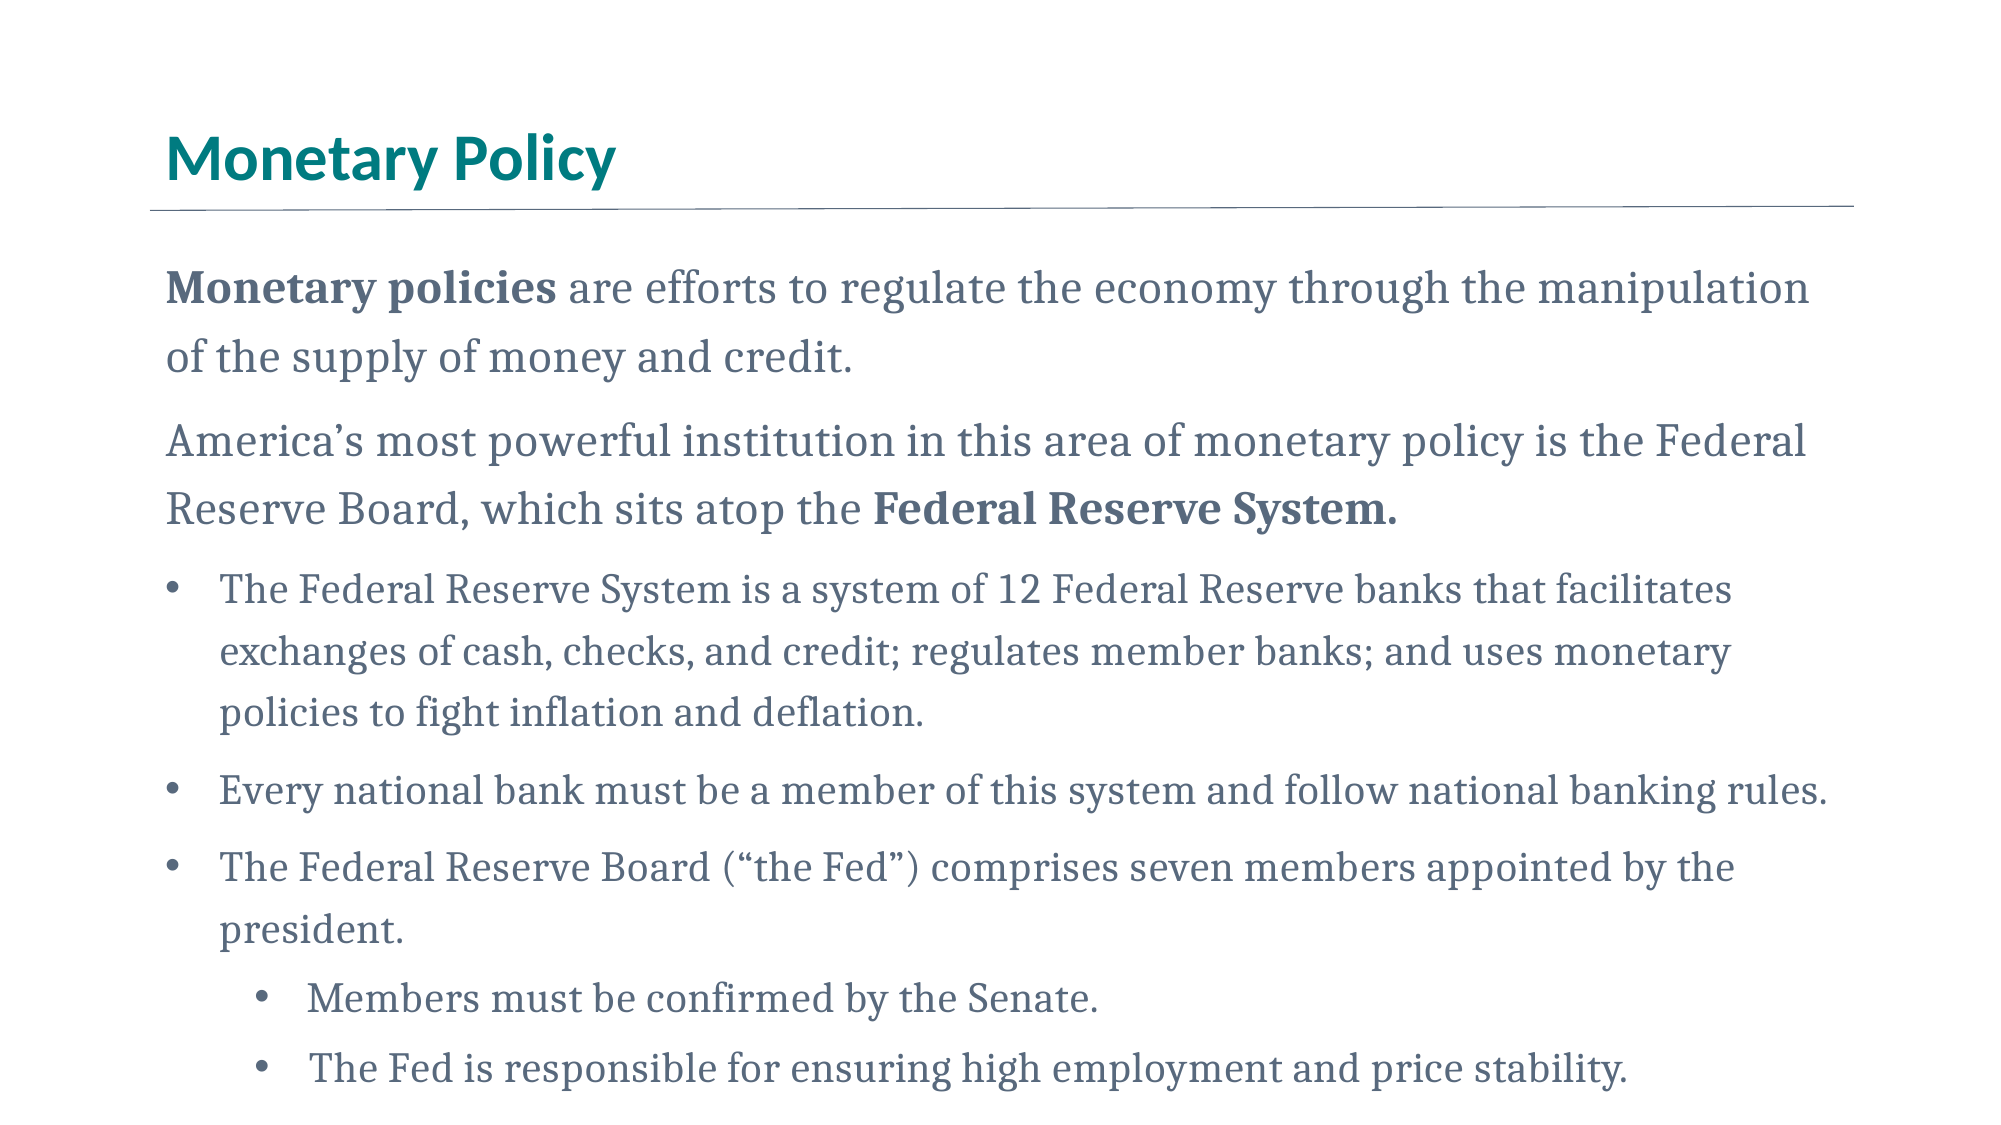

# Monetary Policy
Monetary policies are efforts to regulate the economy through the manipulation of the supply of money and credit.
America’s most powerful institution in this area of monetary policy is the Federal Reserve Board, which sits atop the Federal Reserve System.
The Federal Reserve System is a system of 12 Federal Reserve banks that facilitates exchanges of cash, checks, and credit; regulates member banks; and uses monetary policies to fight inflation and deflation.
Every national bank must be a member of this system and follow national banking rules.
The Federal Reserve Board (“the Fed”) comprises seven members appointed by the president.
Members must be confirmed by the Senate.
The Fed is responsible for ensuring high employment and price stability.